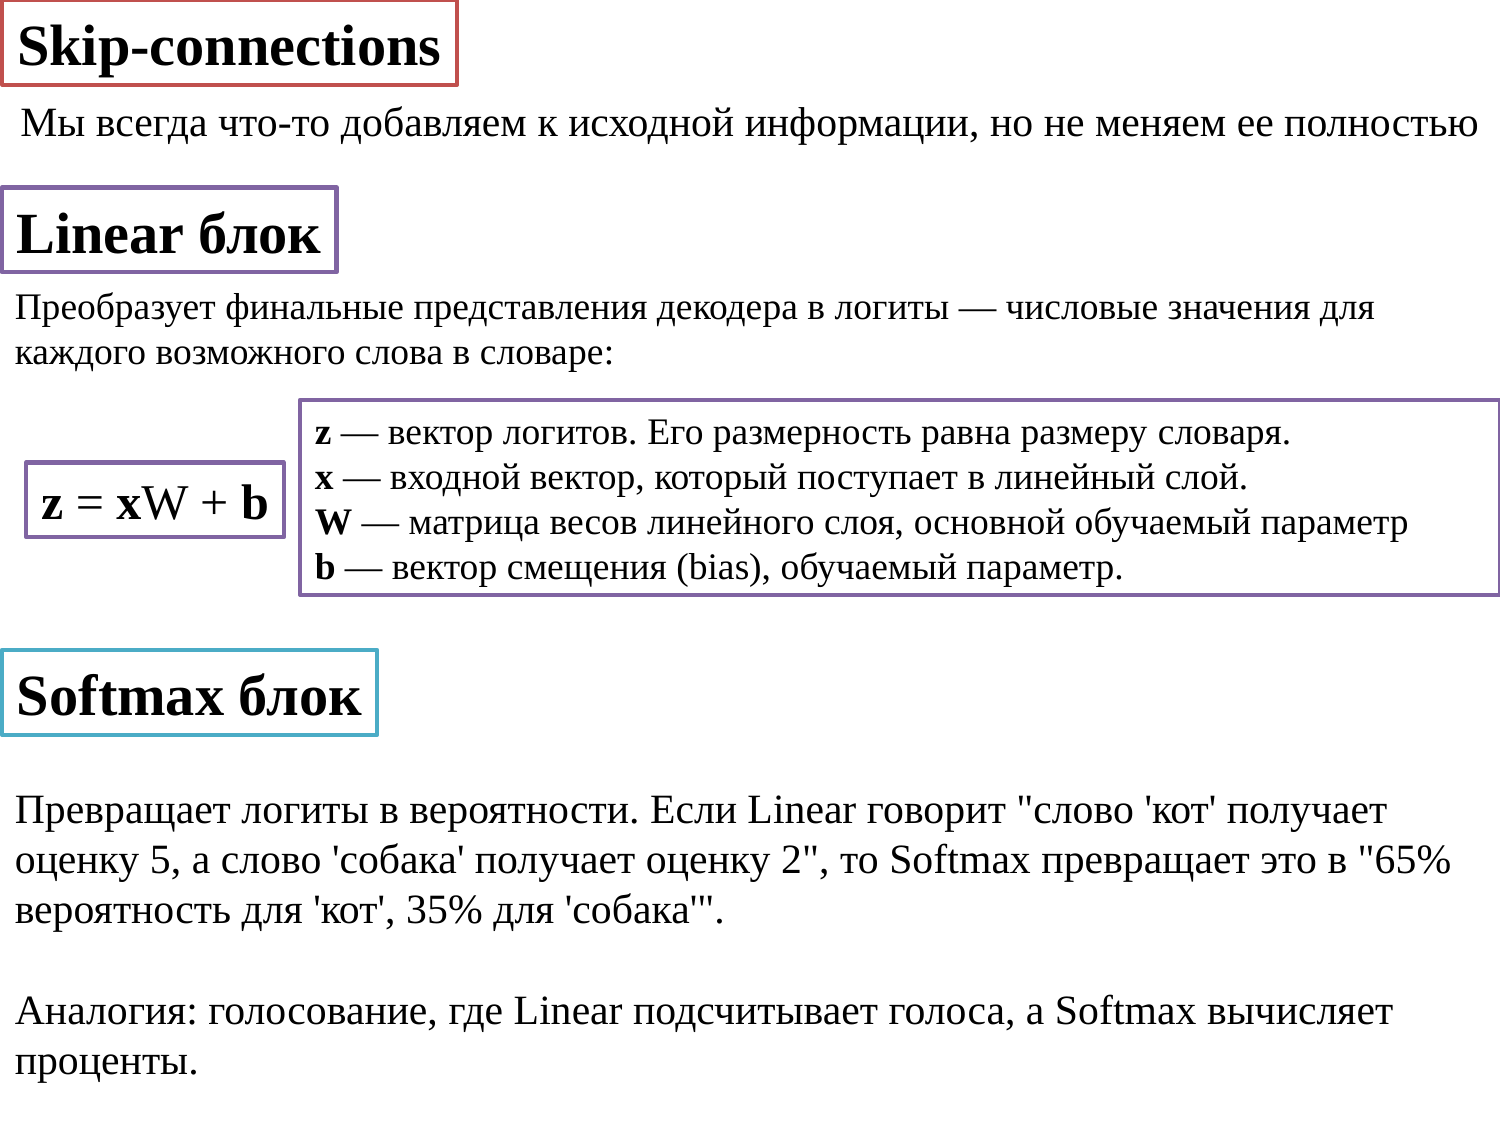

Skip-connections
Мы всегда что-то добавляем к исходной информации, но не меняем ее полностью
Linear блок
Преобразует финальные представления декодера в логиты — числовые значения для каждого возможного слова в словаре:
z — вектор логитов. Его размерность равна размеру словаря.
x — входной вектор, который поступает в линейный слой.
W — матрица весов линейного слоя, основной обучаемый параметр
b — вектор смещения (bias), обучаемый параметр.
z = xW + b
Softmax блок
Превращает логиты в вероятности. Если Linear говорит "слово 'кот' получает оценку 5, а слово 'собака' получает оценку 2", то Softmax превращает это в "65% вероятность для 'кот', 35% для 'собака'".

Аналогия: голосование, где Linear подсчитывает голоса, а Softmax вычисляет проценты.